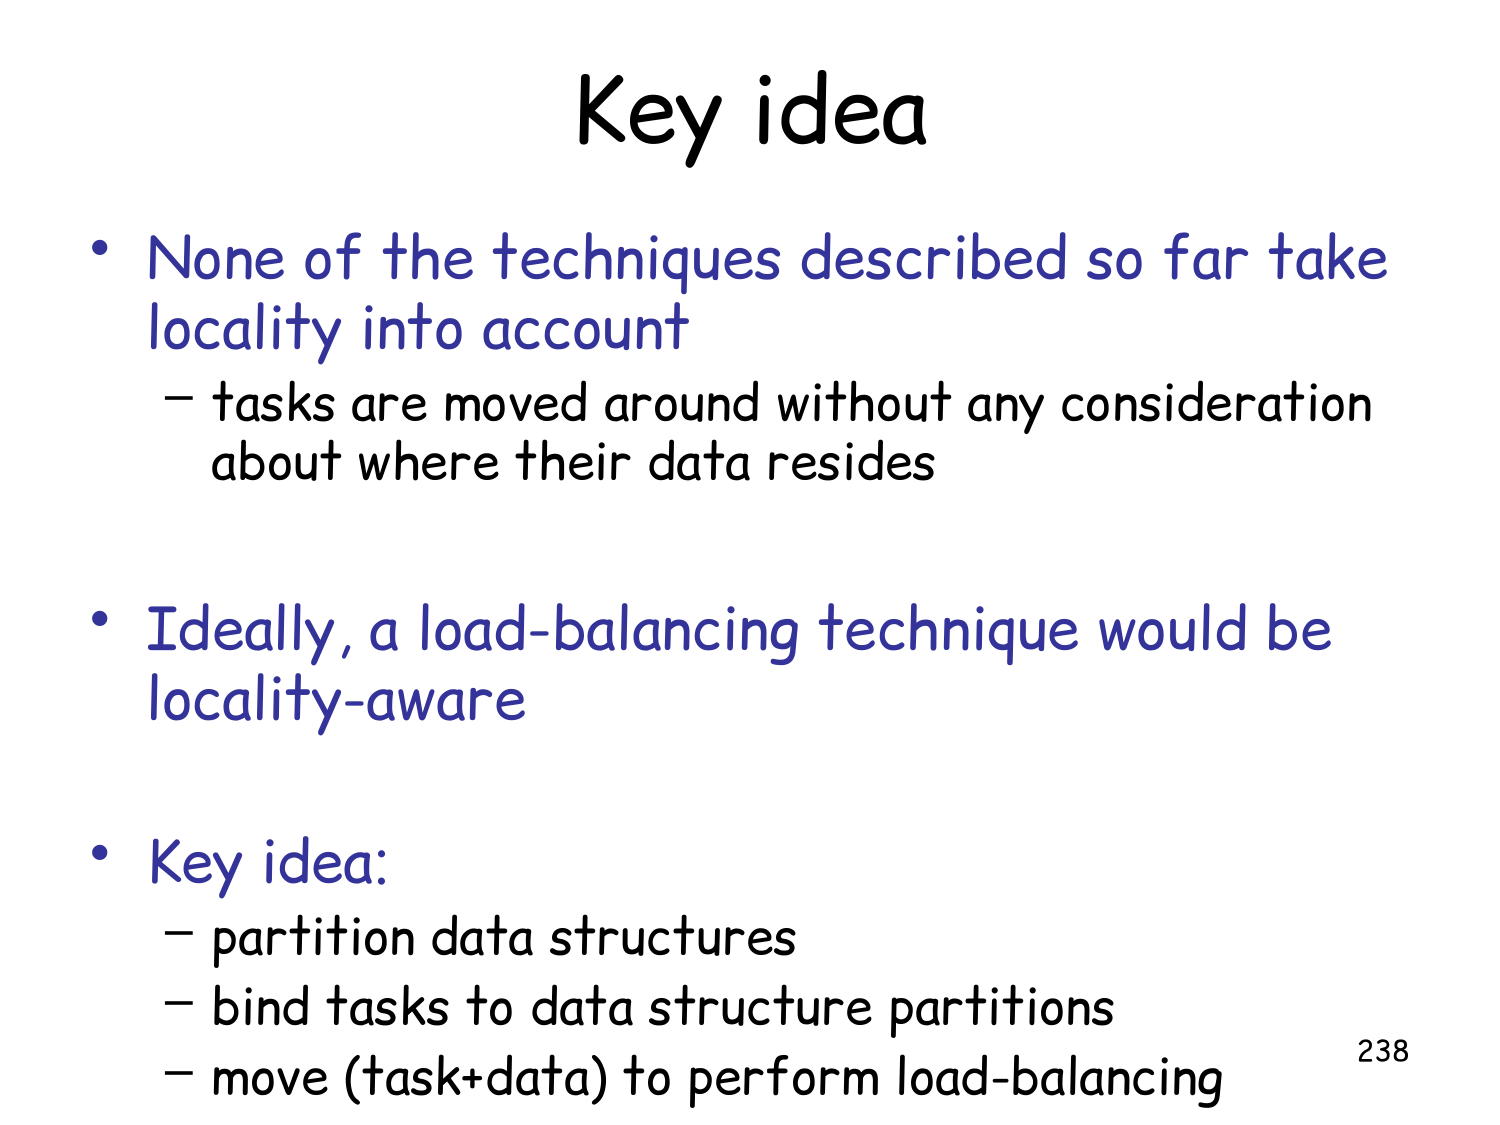

# Key idea
None of the techniques described so far take locality into account
tasks are moved around without any consideration about where their data resides

Ideally, a load-balancing technique would be locality-aware

Key idea:
partition data structures
bind tasks to data structure partitions
move (task+data) to perform load-balancing
238